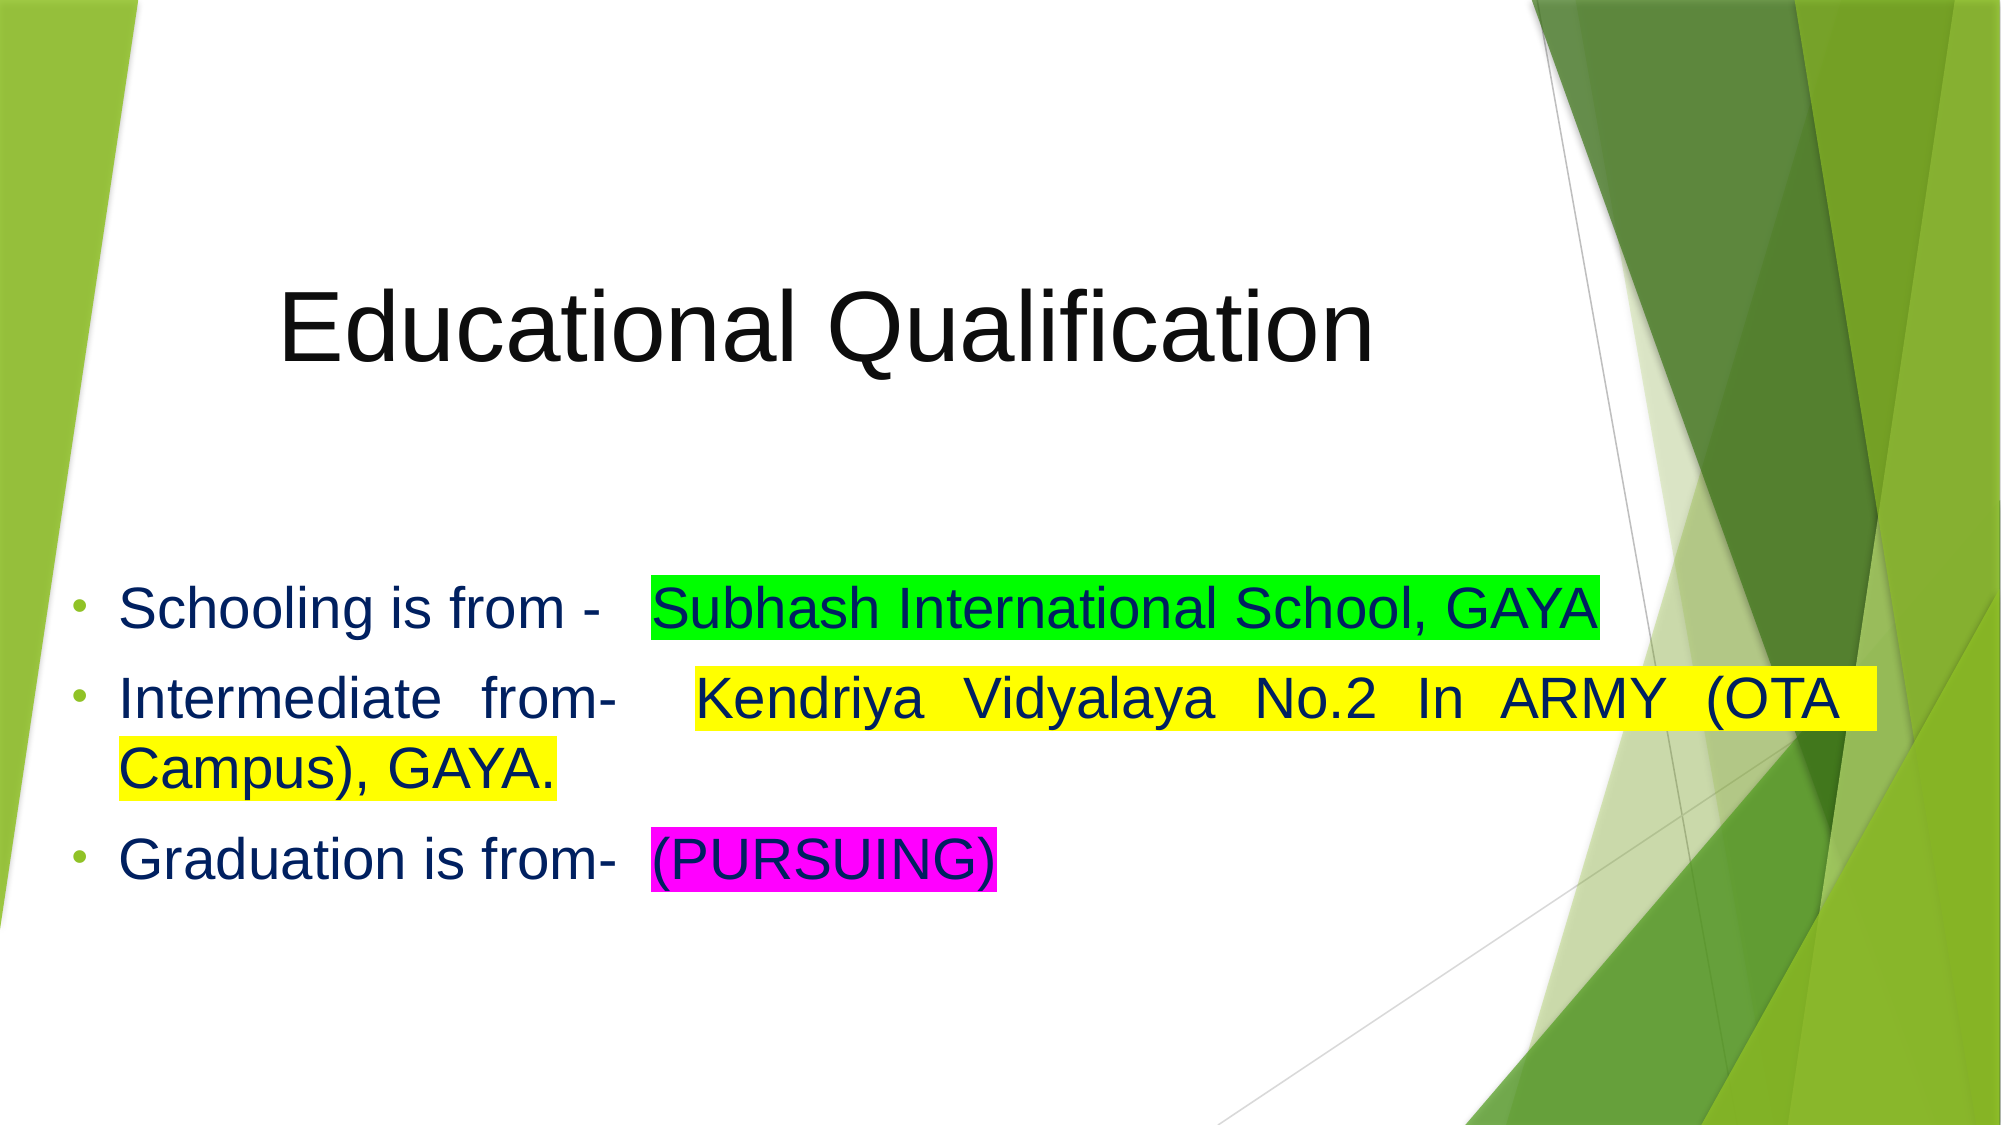

# Educational Qualification
Schooling is from -   Subhash International School, GAYA
Intermediate from-  Kendriya Vidyalaya No.2 In ARMY (OTA  Campus), GAYA.
Graduation is from-  (PURSUING)